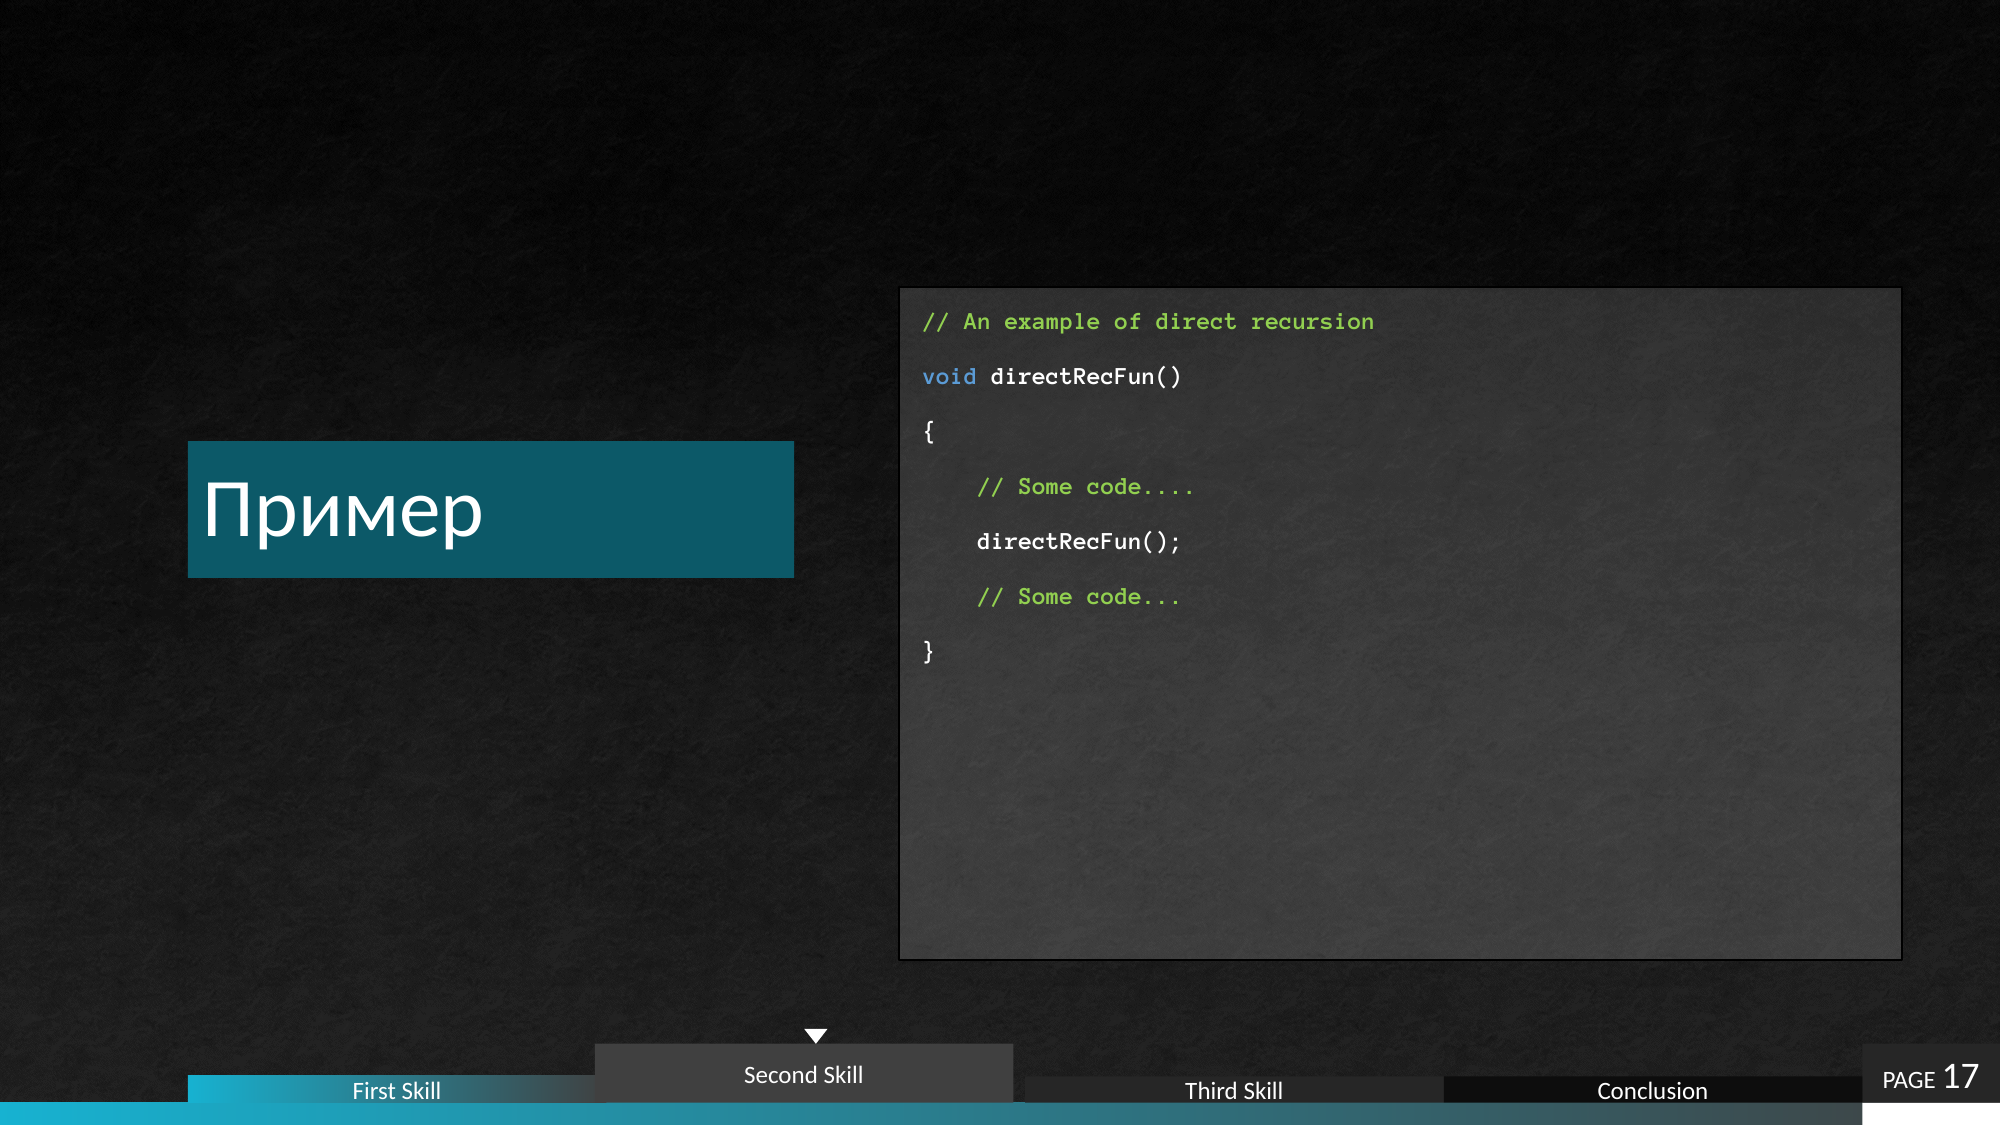

// An example of direct recursion
void directRecFun()
{
    // Some code....
    directRecFun();
    // Some code...
}

# Пример

Second Skill
PAGE 17
First Skill
Third Skill
Conclusion